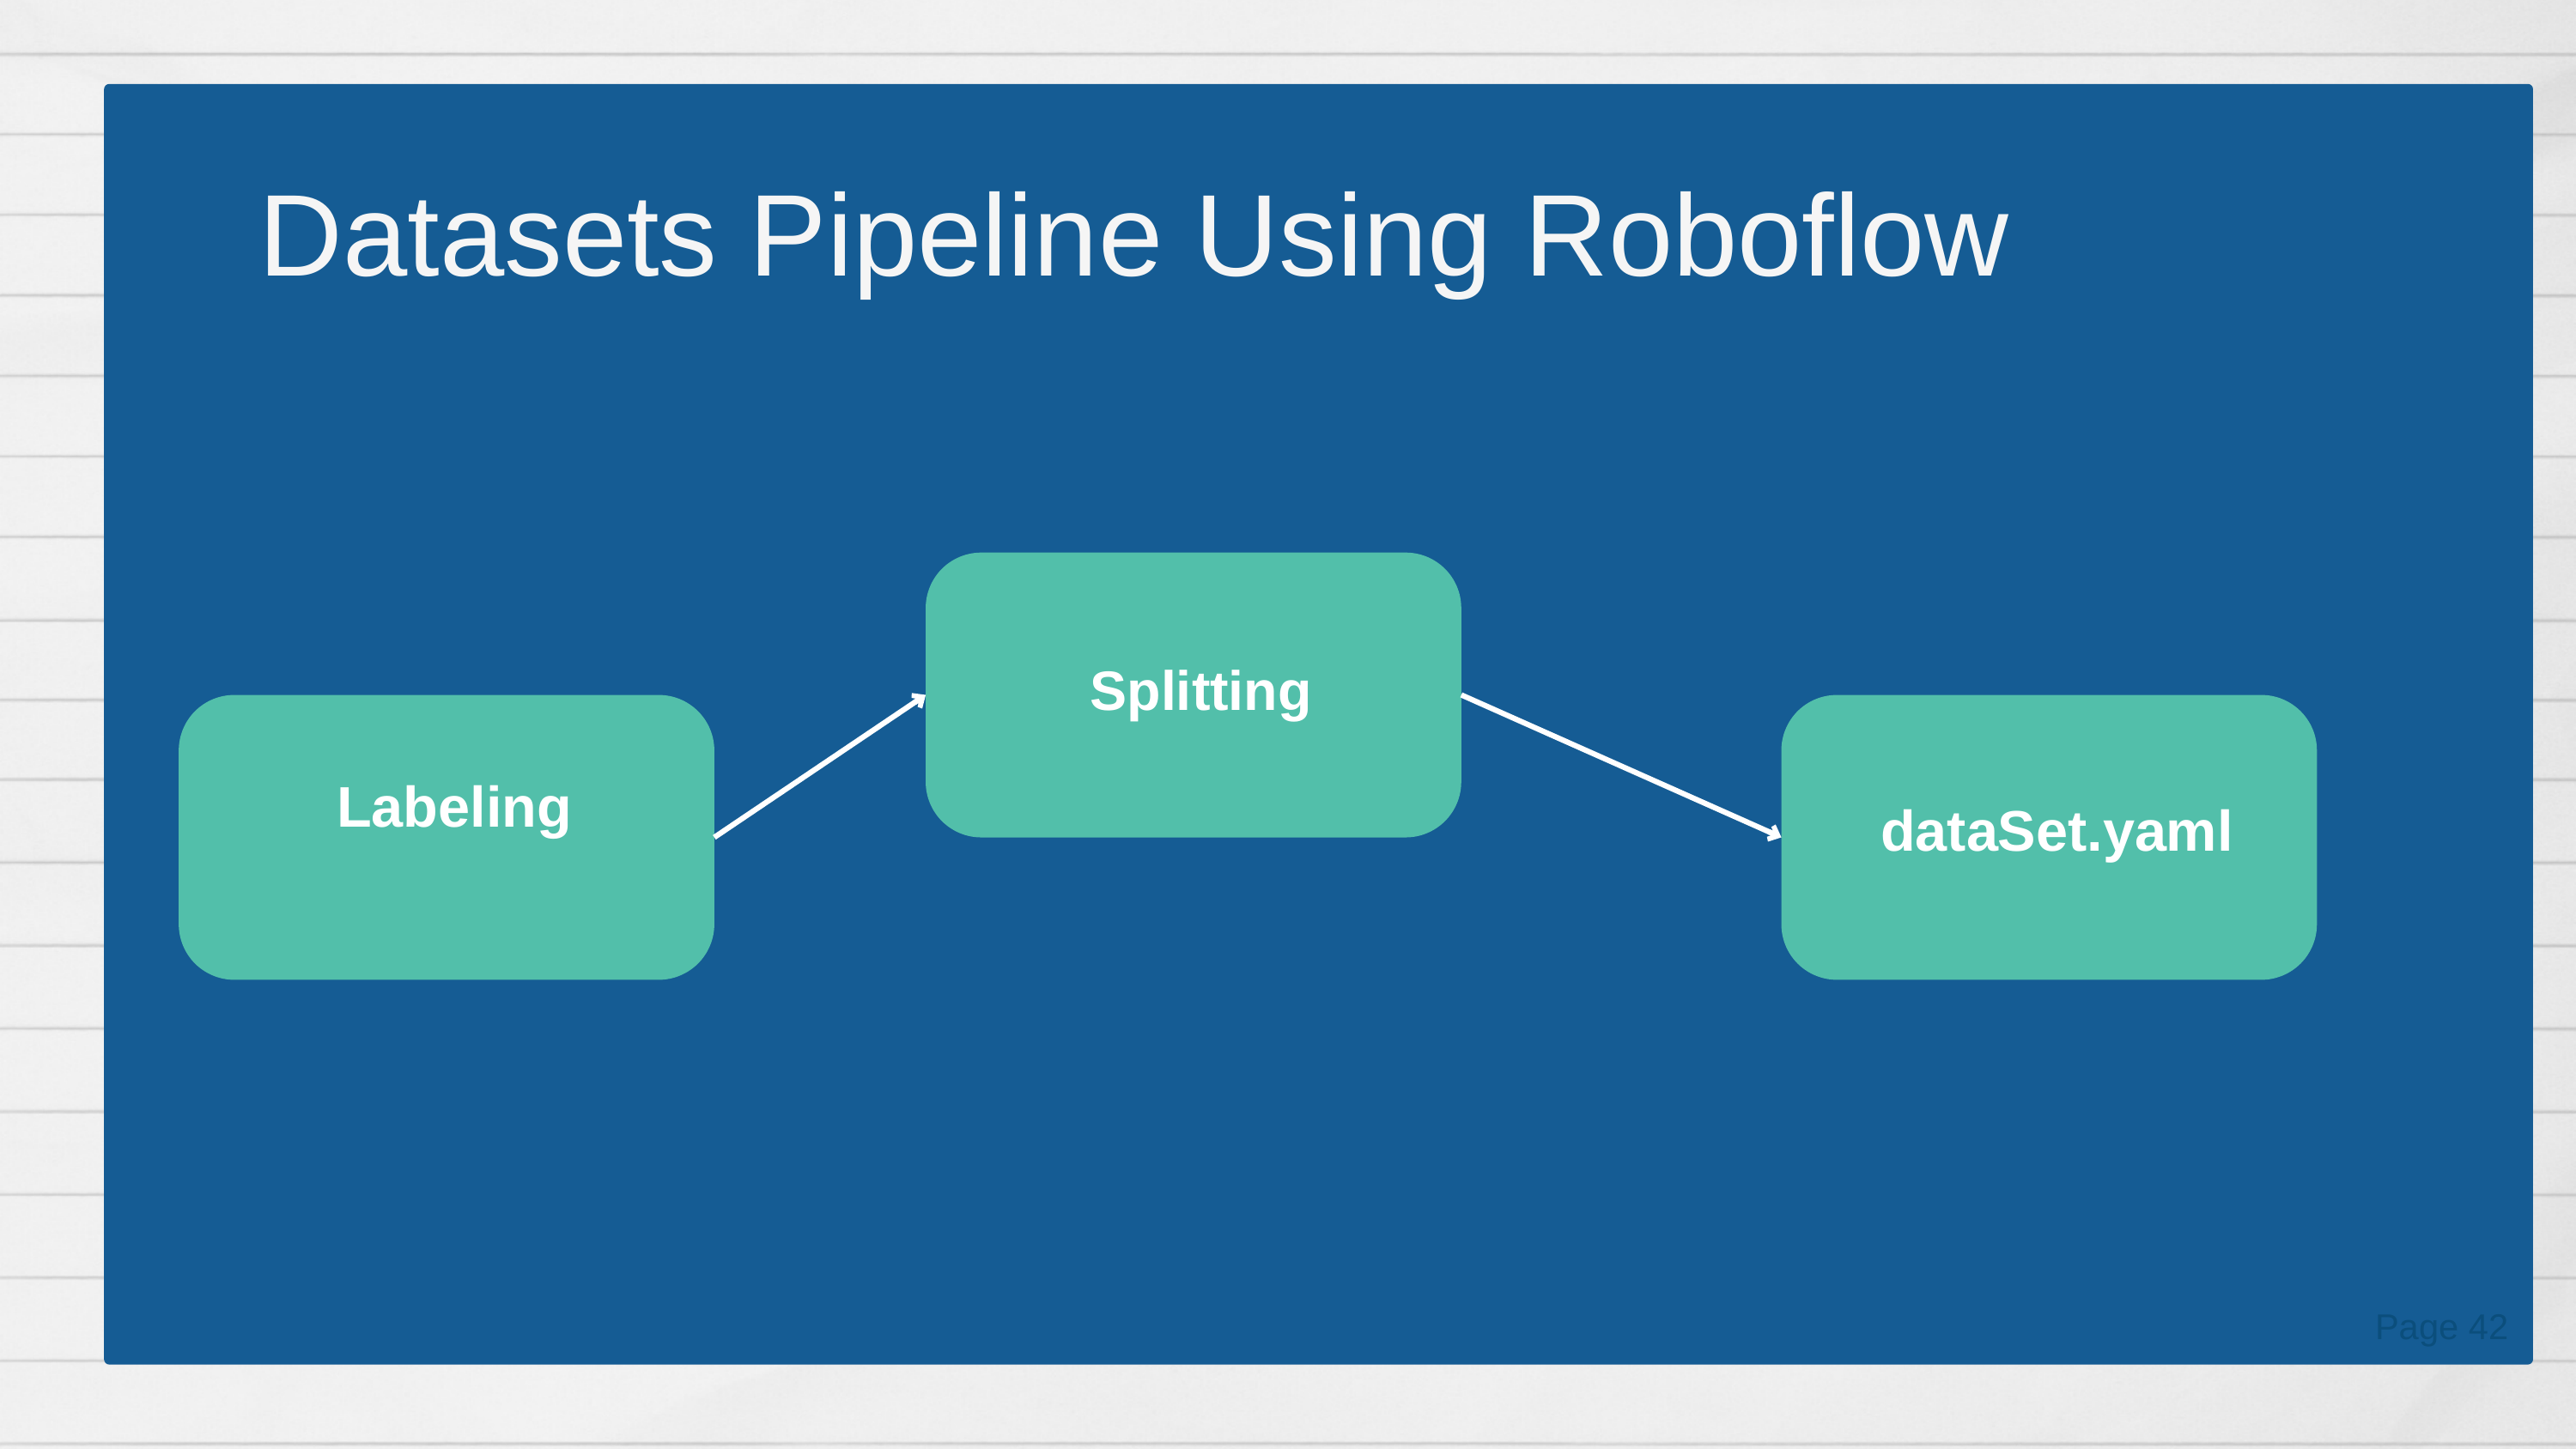

Datasets Pipeline Using Roboflow

 Splitting

 Labeling

 dataSet.yaml
Page 42